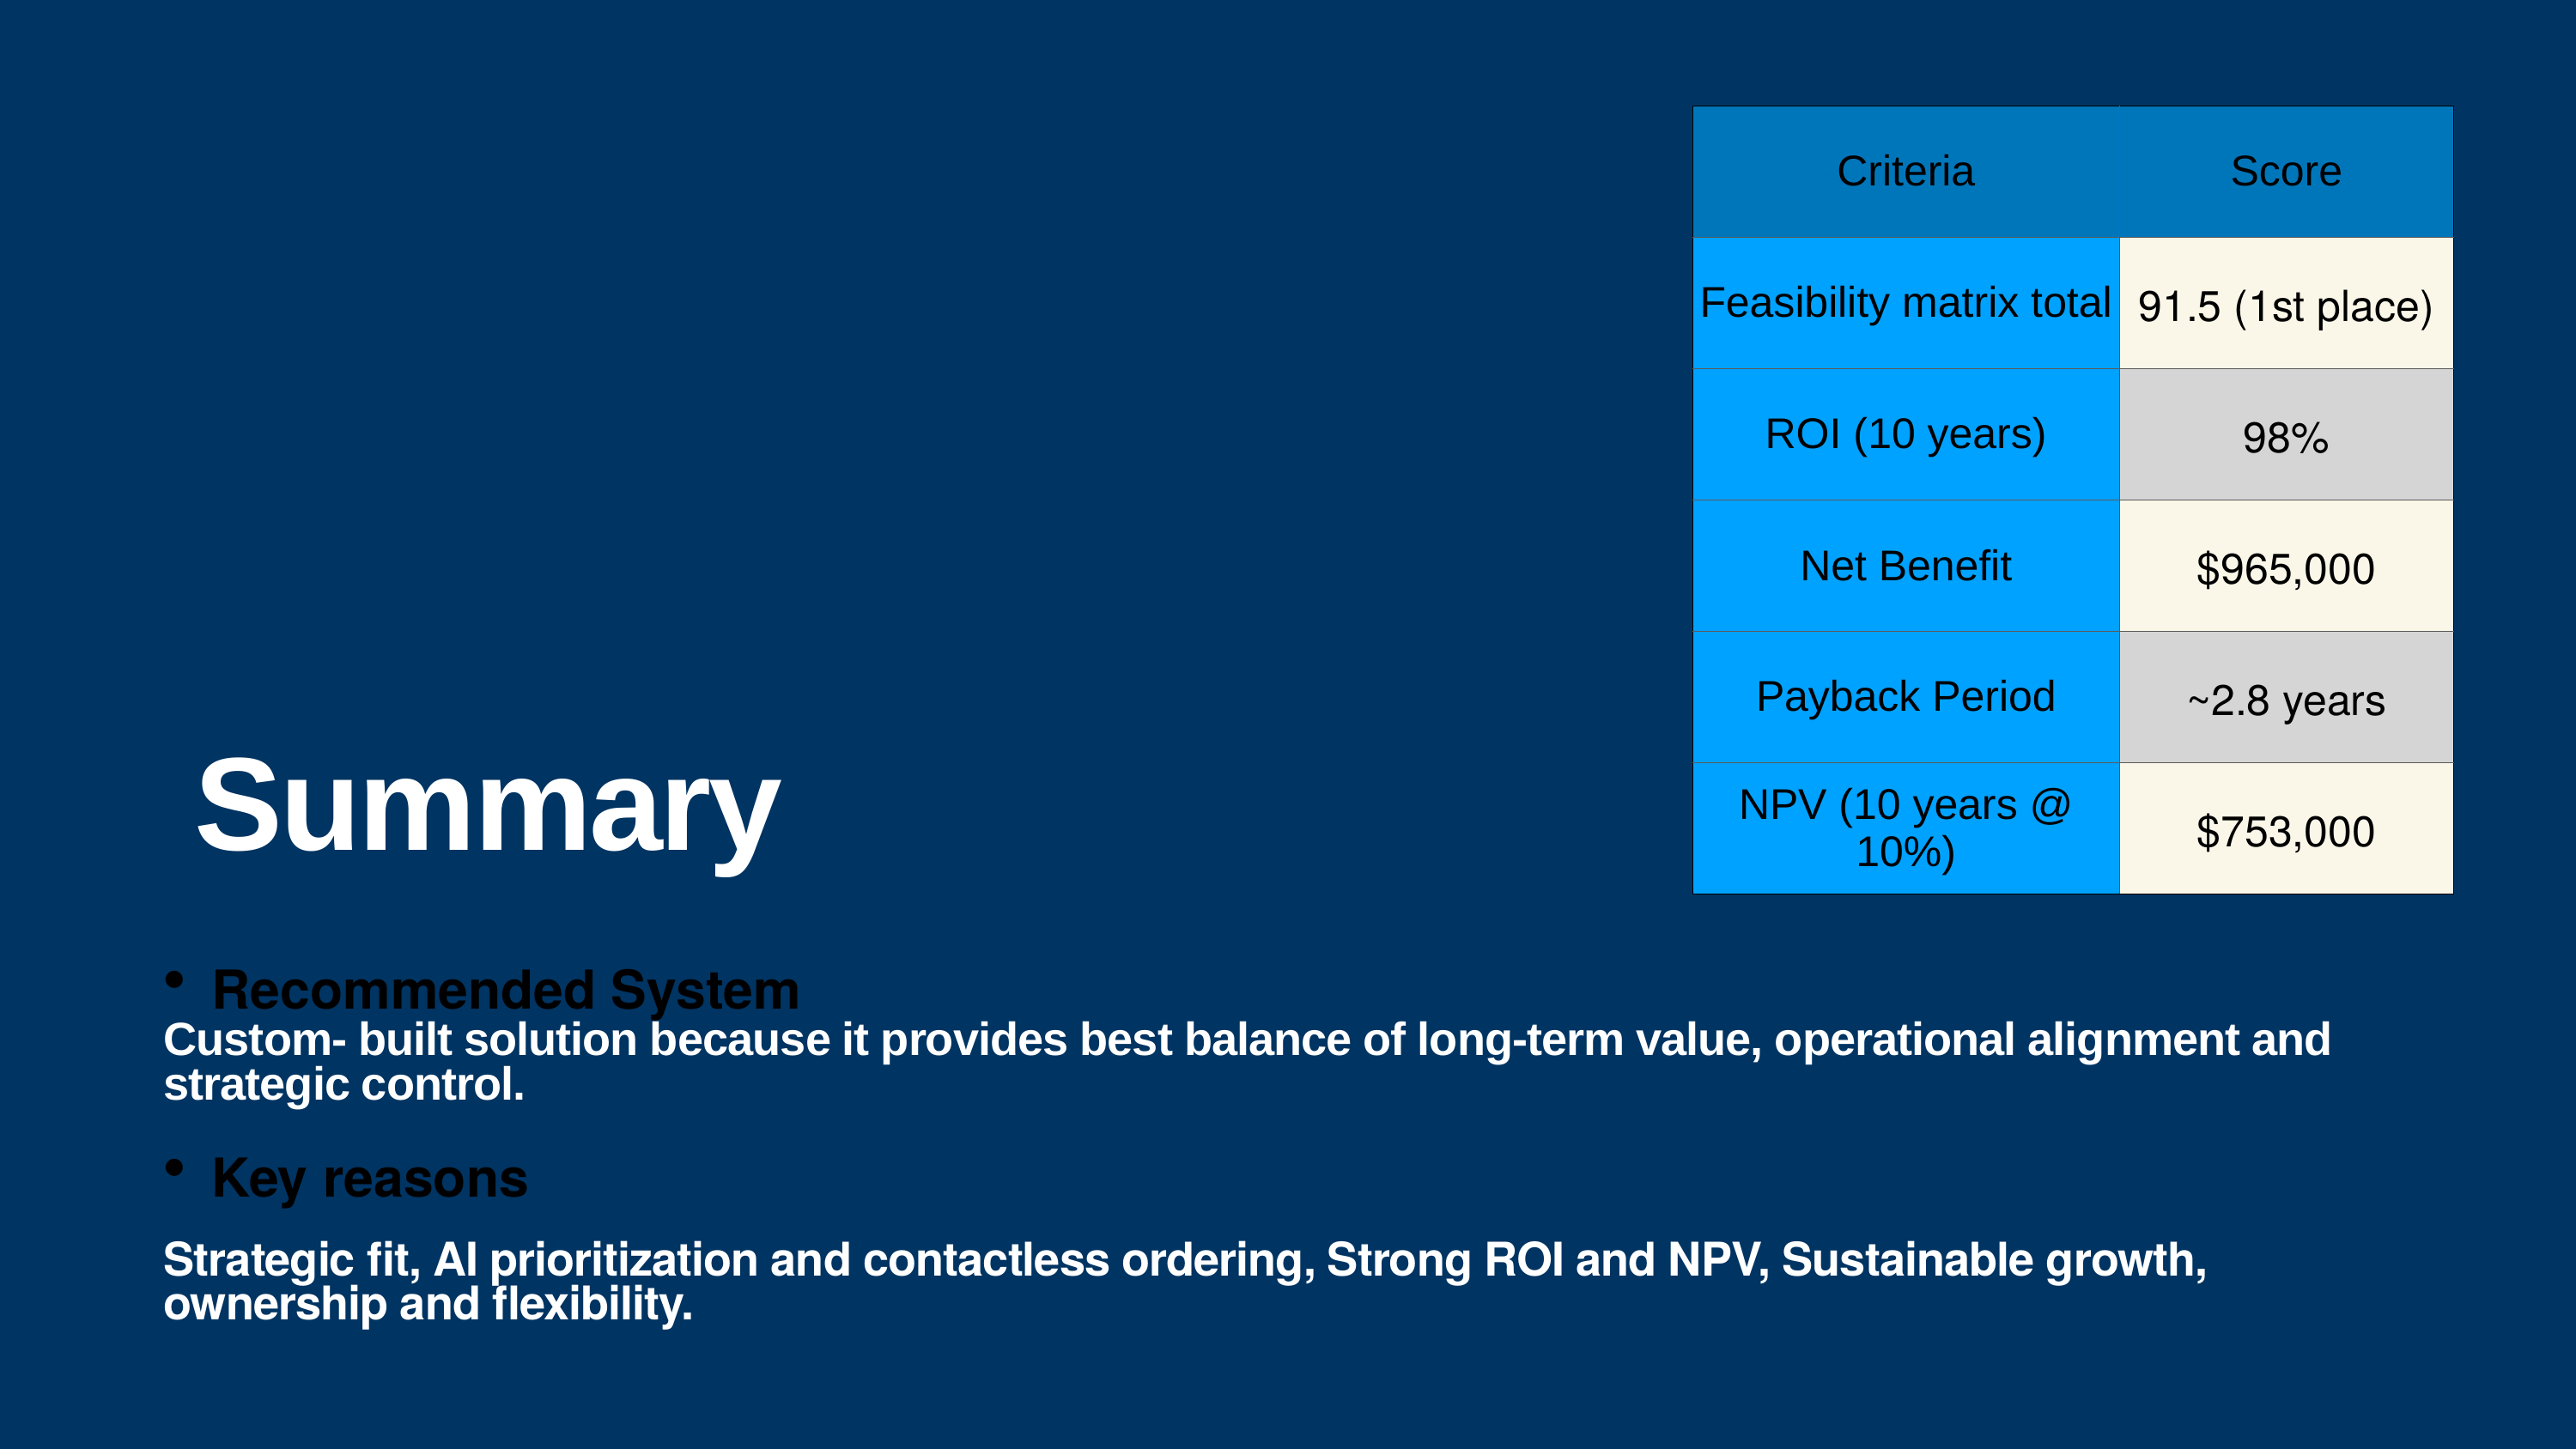

| Criteria | Score |
| --- | --- |
| Feasibility matrix total | 91.5 (1st place) |
| ROI (10 years) | 98% |
| Net Benefit | $965,000 |
| Payback Period | ~2.8 years |
| NPV (10 years @ 10%) | $753,000 |
# Summary
Recommended System
Custom- built solution because it provides best balance of long-term value, operational alignment and strategic control.

Key reasons
Strategic fit, AI prioritization and contactless ordering, Strong ROI and NPV, Sustainable growth, ownership and flexibility.